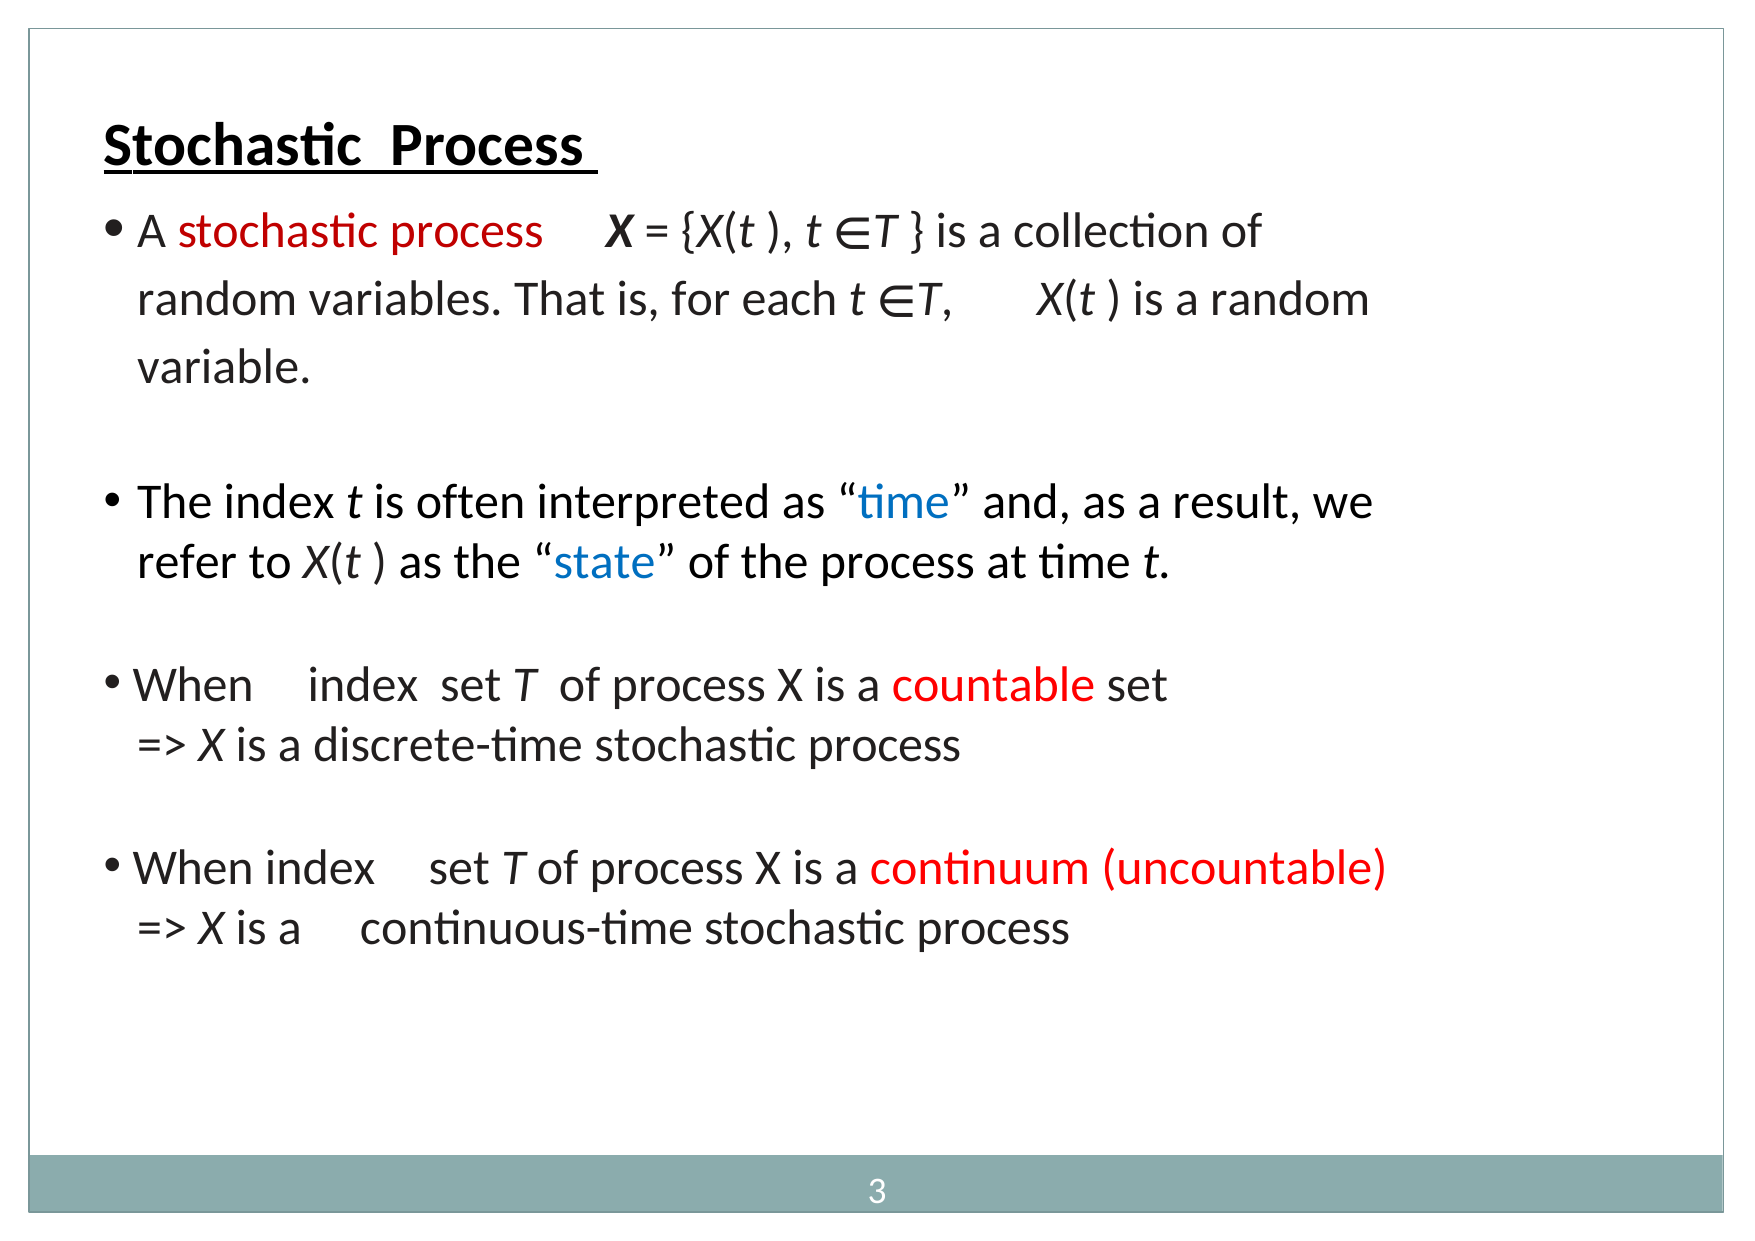

Stochastic  Process
A stochastic process	X = {X(t ), t ∈T } is a collection of random variables. That is, for each t ∈T,	X(t ) is a random variable.

The index t is often interpreted as “time” and, as a result, we refer to X(t ) as the “state” of the process at time t.

When	index	set T	of process X is a countable set
=> X is a discrete-time stochastic process

When index	set T of process X is a continuum (uncountable)
=> X is a	continuous-time stochastic process
3